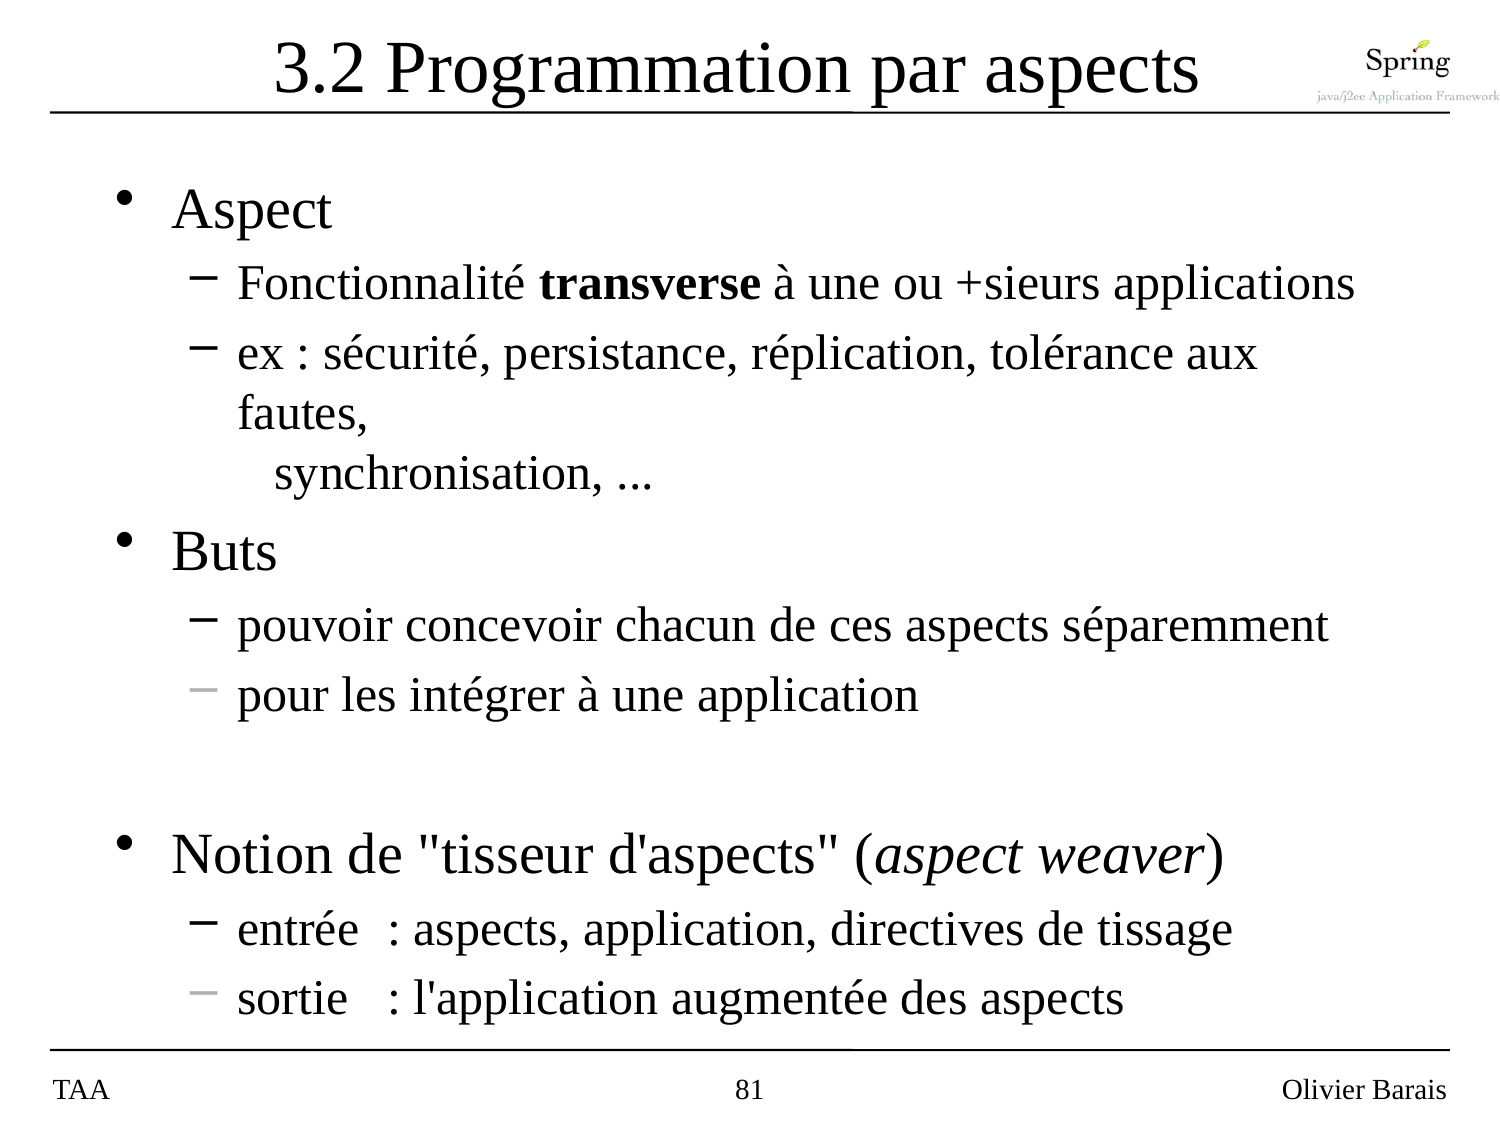

# 3.2 Programmation par aspects
Aspect
Fonctionnalité transverse à une ou +sieurs applications
ex : sécurité, persistance, réplication, tolérance aux fautes,
   synchronisation, ...
Buts
pouvoir concevoir chacun de ces aspects séparemment
pour les intégrer à une application

Notion de "tisseur d'aspects" (aspect weaver)
entrée	: aspects, application, directives de tissage
sortie	: l'application augmentée des aspects
TAA
81
Olivier Barais